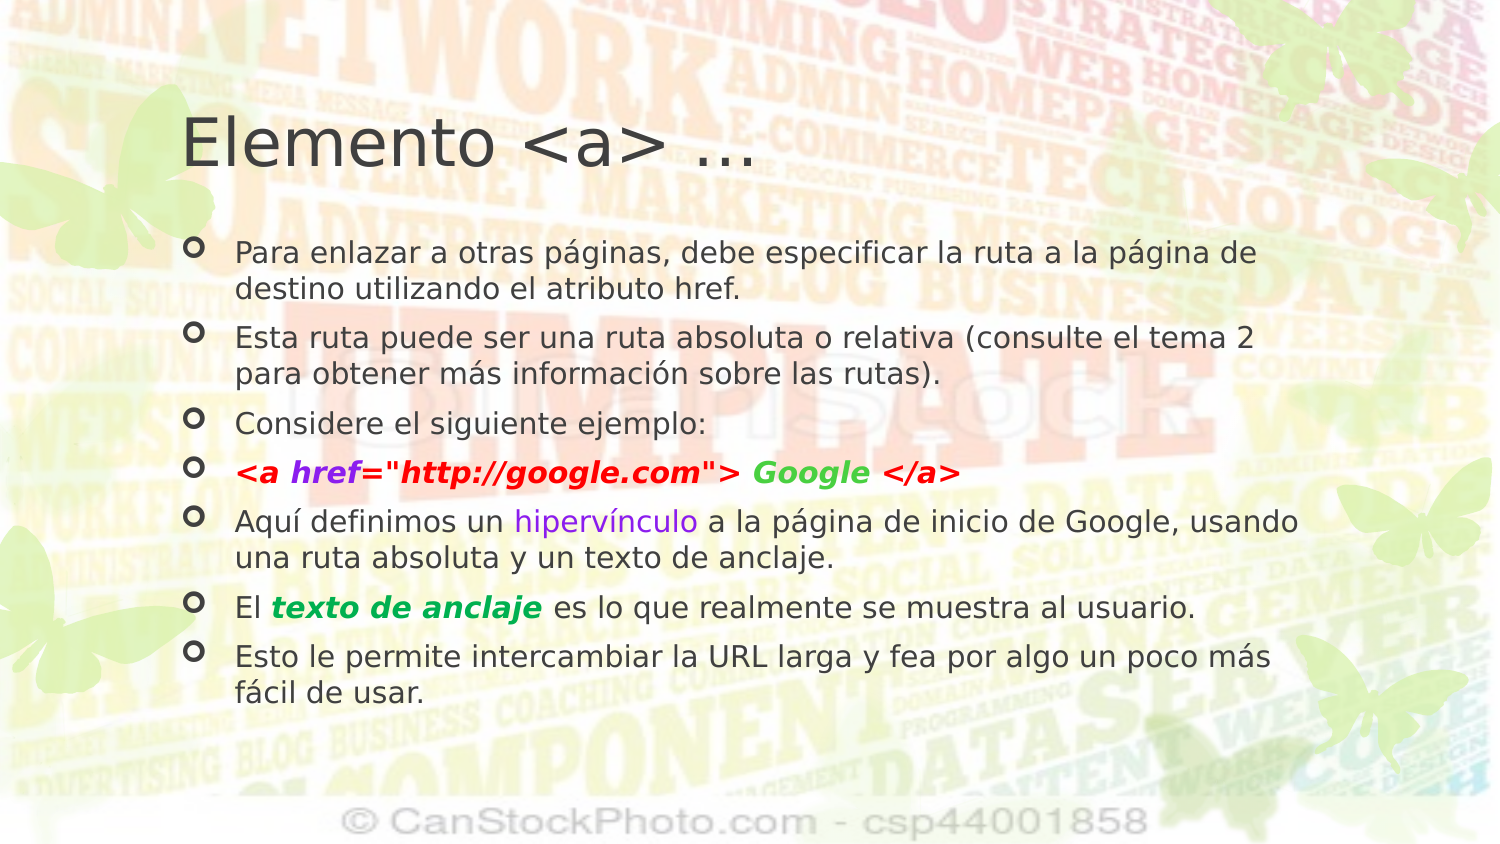

# Elemento <a> …
Para enlazar a otras páginas, debe especificar la ruta a la página de destino utilizando el atributo href.
Esta ruta puede ser una ruta absoluta o relativa (consulte el tema 2 para obtener más información sobre las rutas).
Considere el siguiente ejemplo:
<a href="http://google.com"> Google </a>
Aquí definimos un hipervínculo a la página de inicio de Google, usando una ruta absoluta y un texto de anclaje.
El texto de anclaje es lo que realmente se muestra al usuario.
Esto le permite intercambiar la URL larga y fea por algo un poco más fácil de usar.